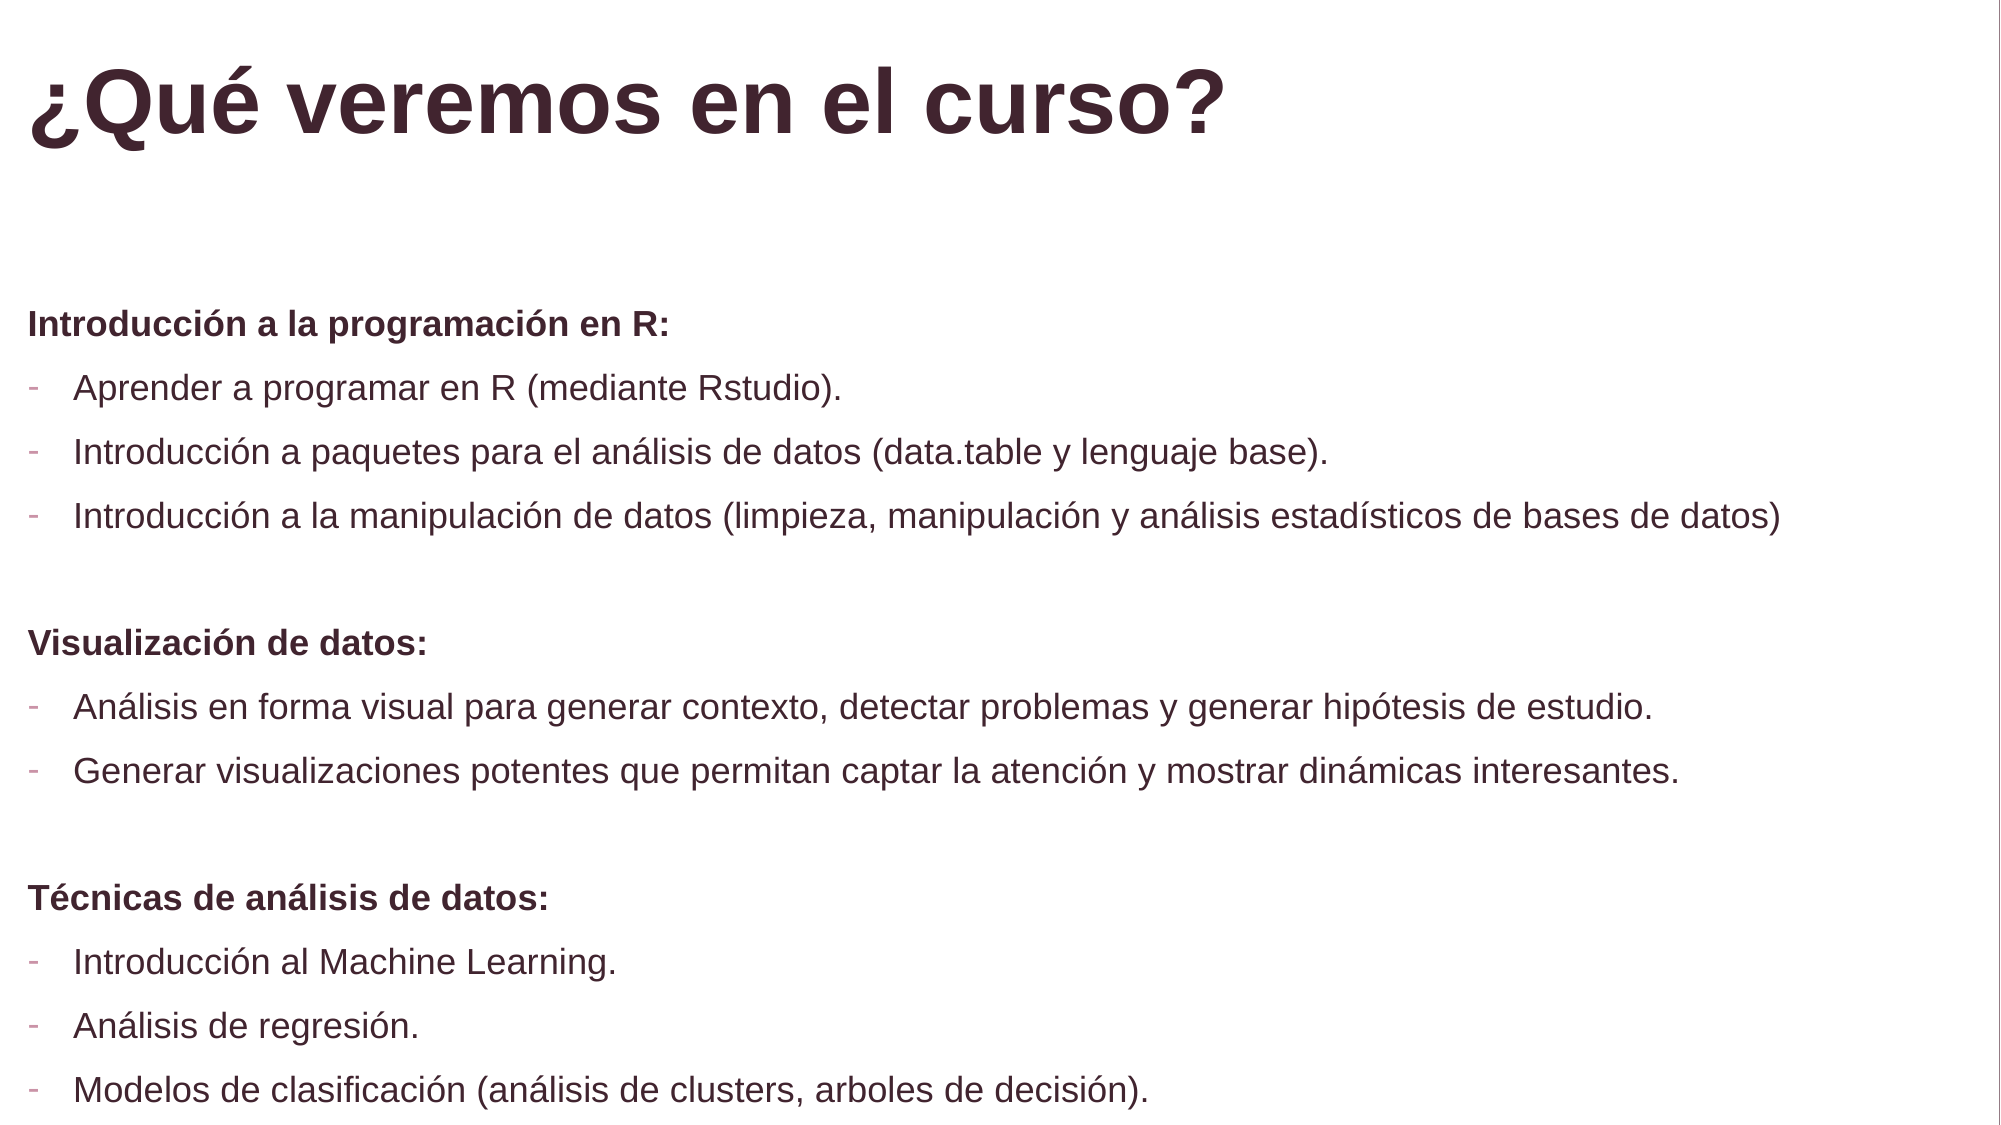

# ¿Qué veremos en el curso?
Introducción a la programación en R:
Aprender a programar en R (mediante Rstudio).
Introducción a paquetes para el análisis de datos (data.table y lenguaje base).
Introducción a la manipulación de datos (limpieza, manipulación y análisis estadísticos de bases de datos)

Visualización de datos:
Análisis en forma visual para generar contexto, detectar problemas y generar hipótesis de estudio.
Generar visualizaciones potentes que permitan captar la atención y mostrar dinámicas interesantes.

Técnicas de análisis de datos:
Introducción al Machine Learning.
Análisis de regresión.
Modelos de clasificación (análisis de clusters, arboles de decisión).